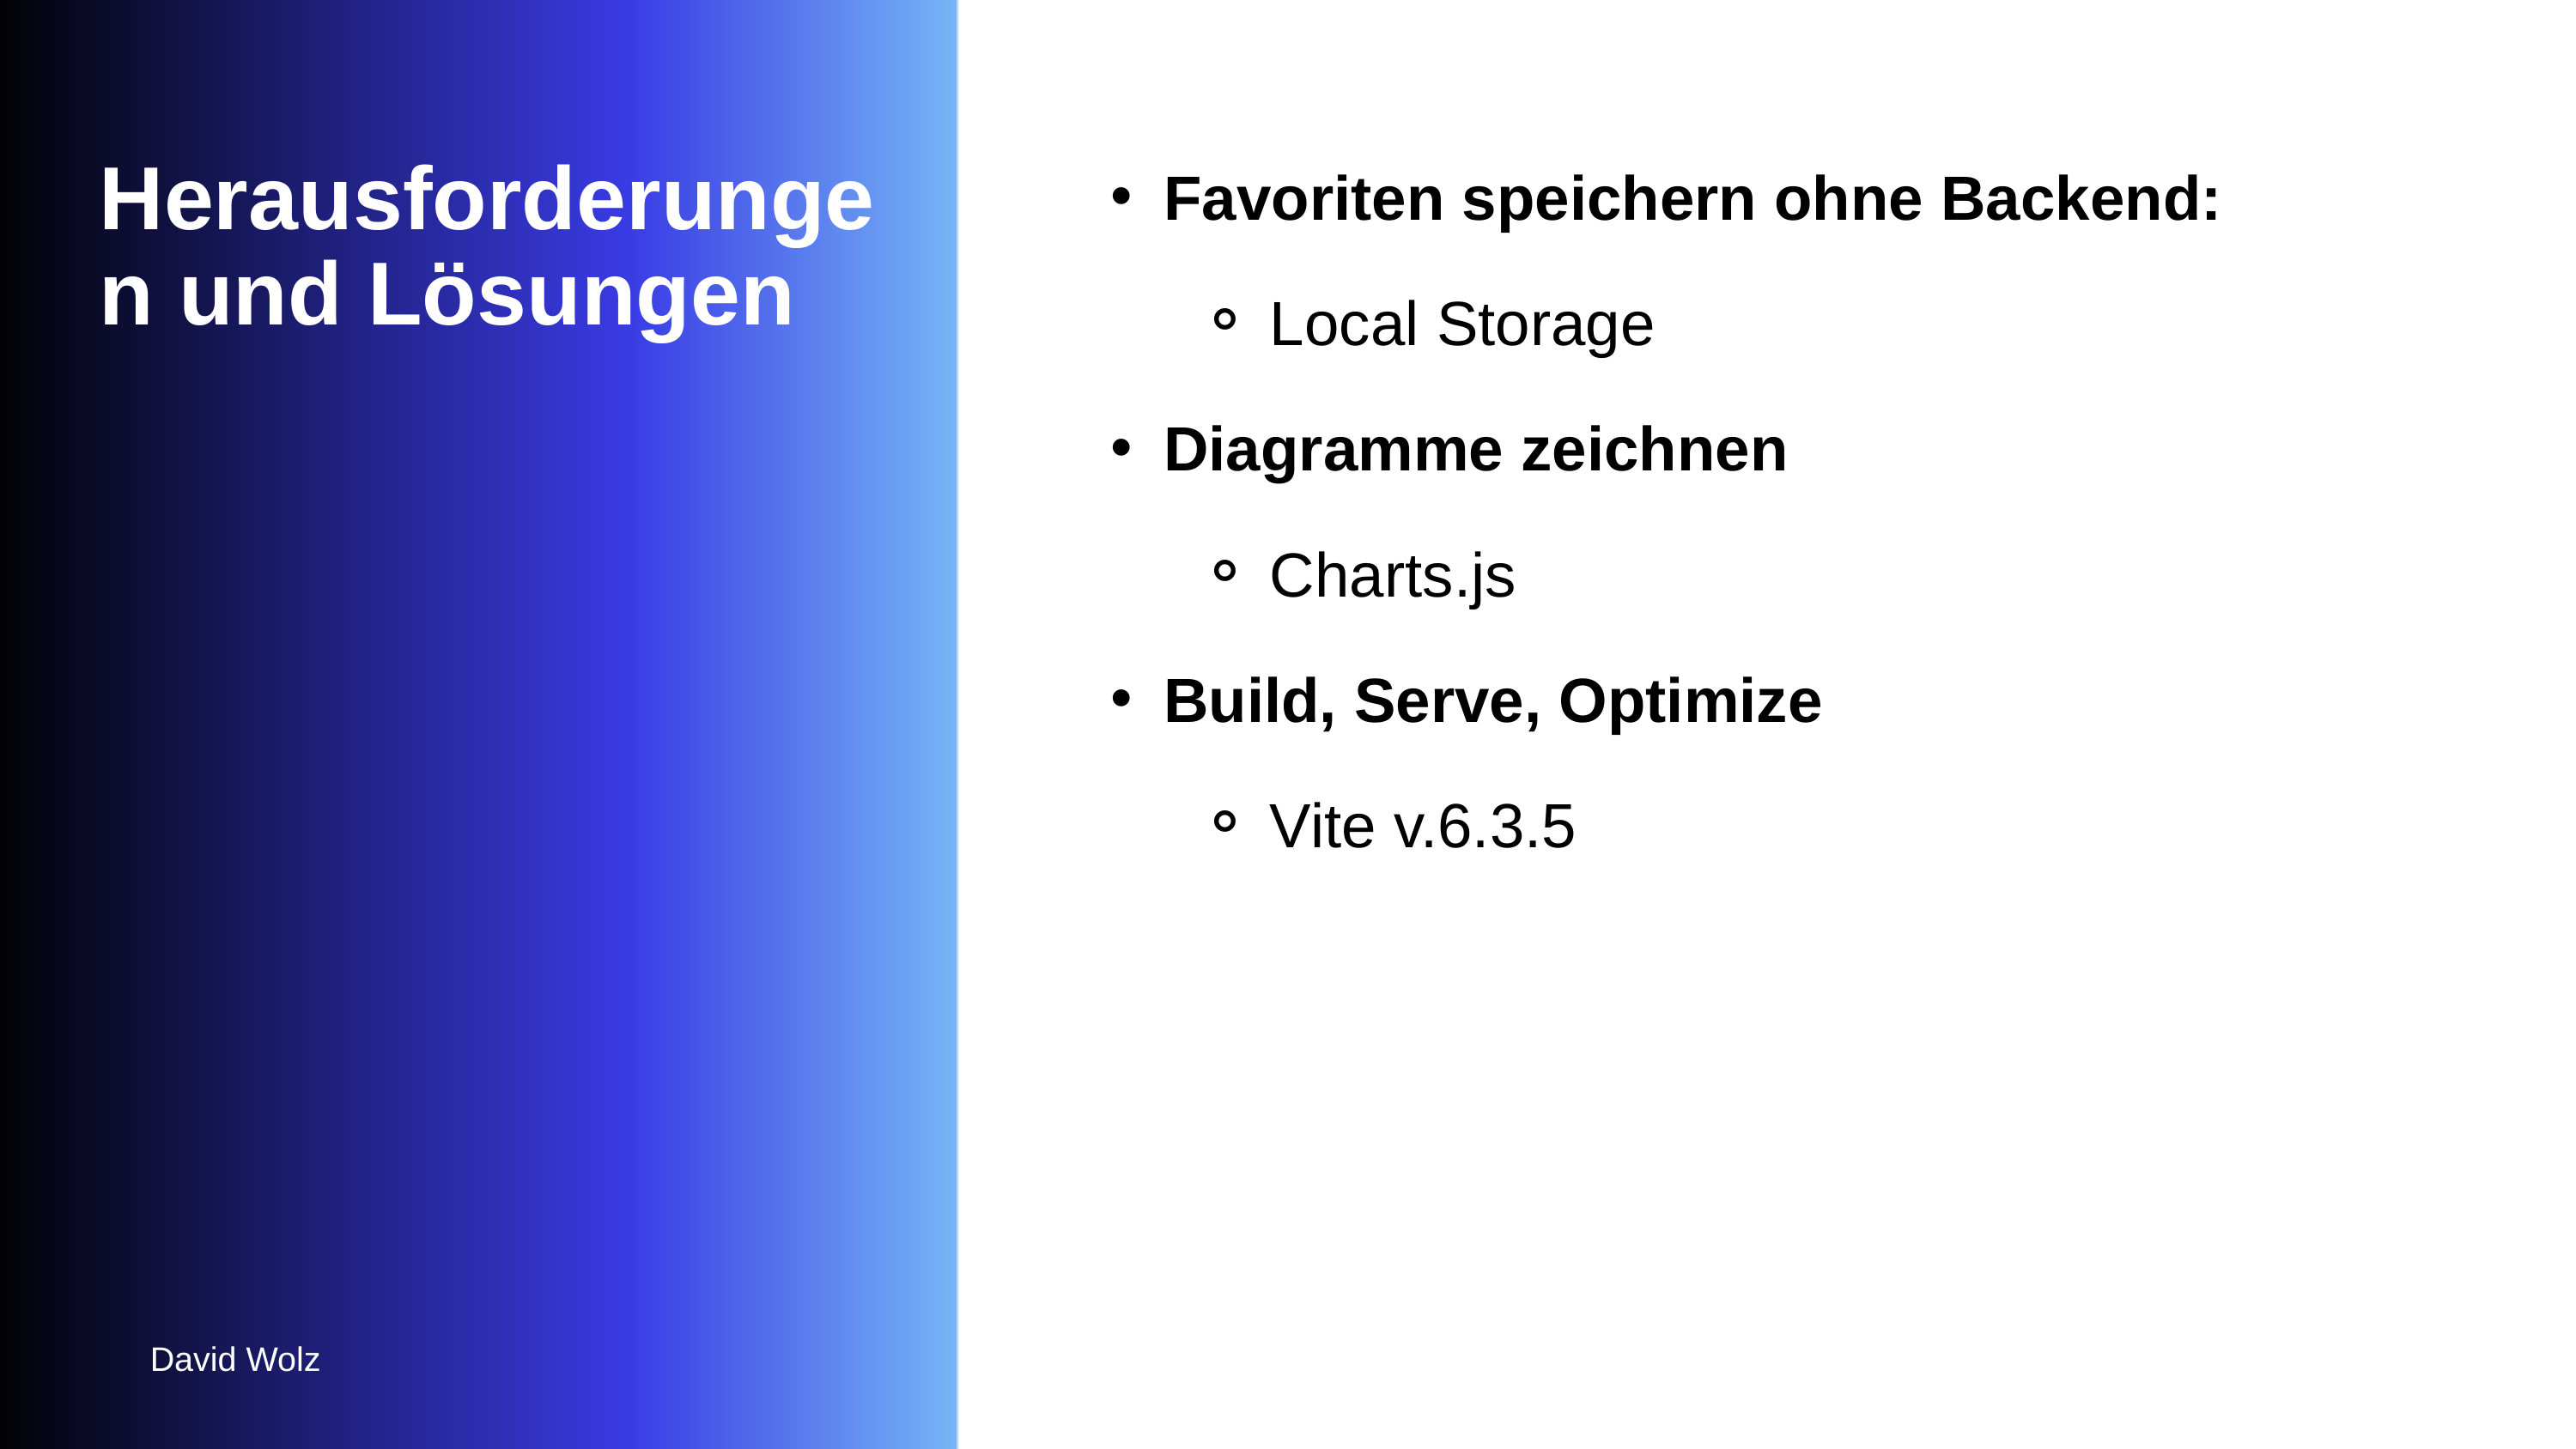

Favoriten speichern ohne Backend:
Local Storage
Diagramme zeichnen
Charts.js
Build, Serve, Optimize
Vite v.6.3.5

Herausforderungen und Lösungen

David Wolz